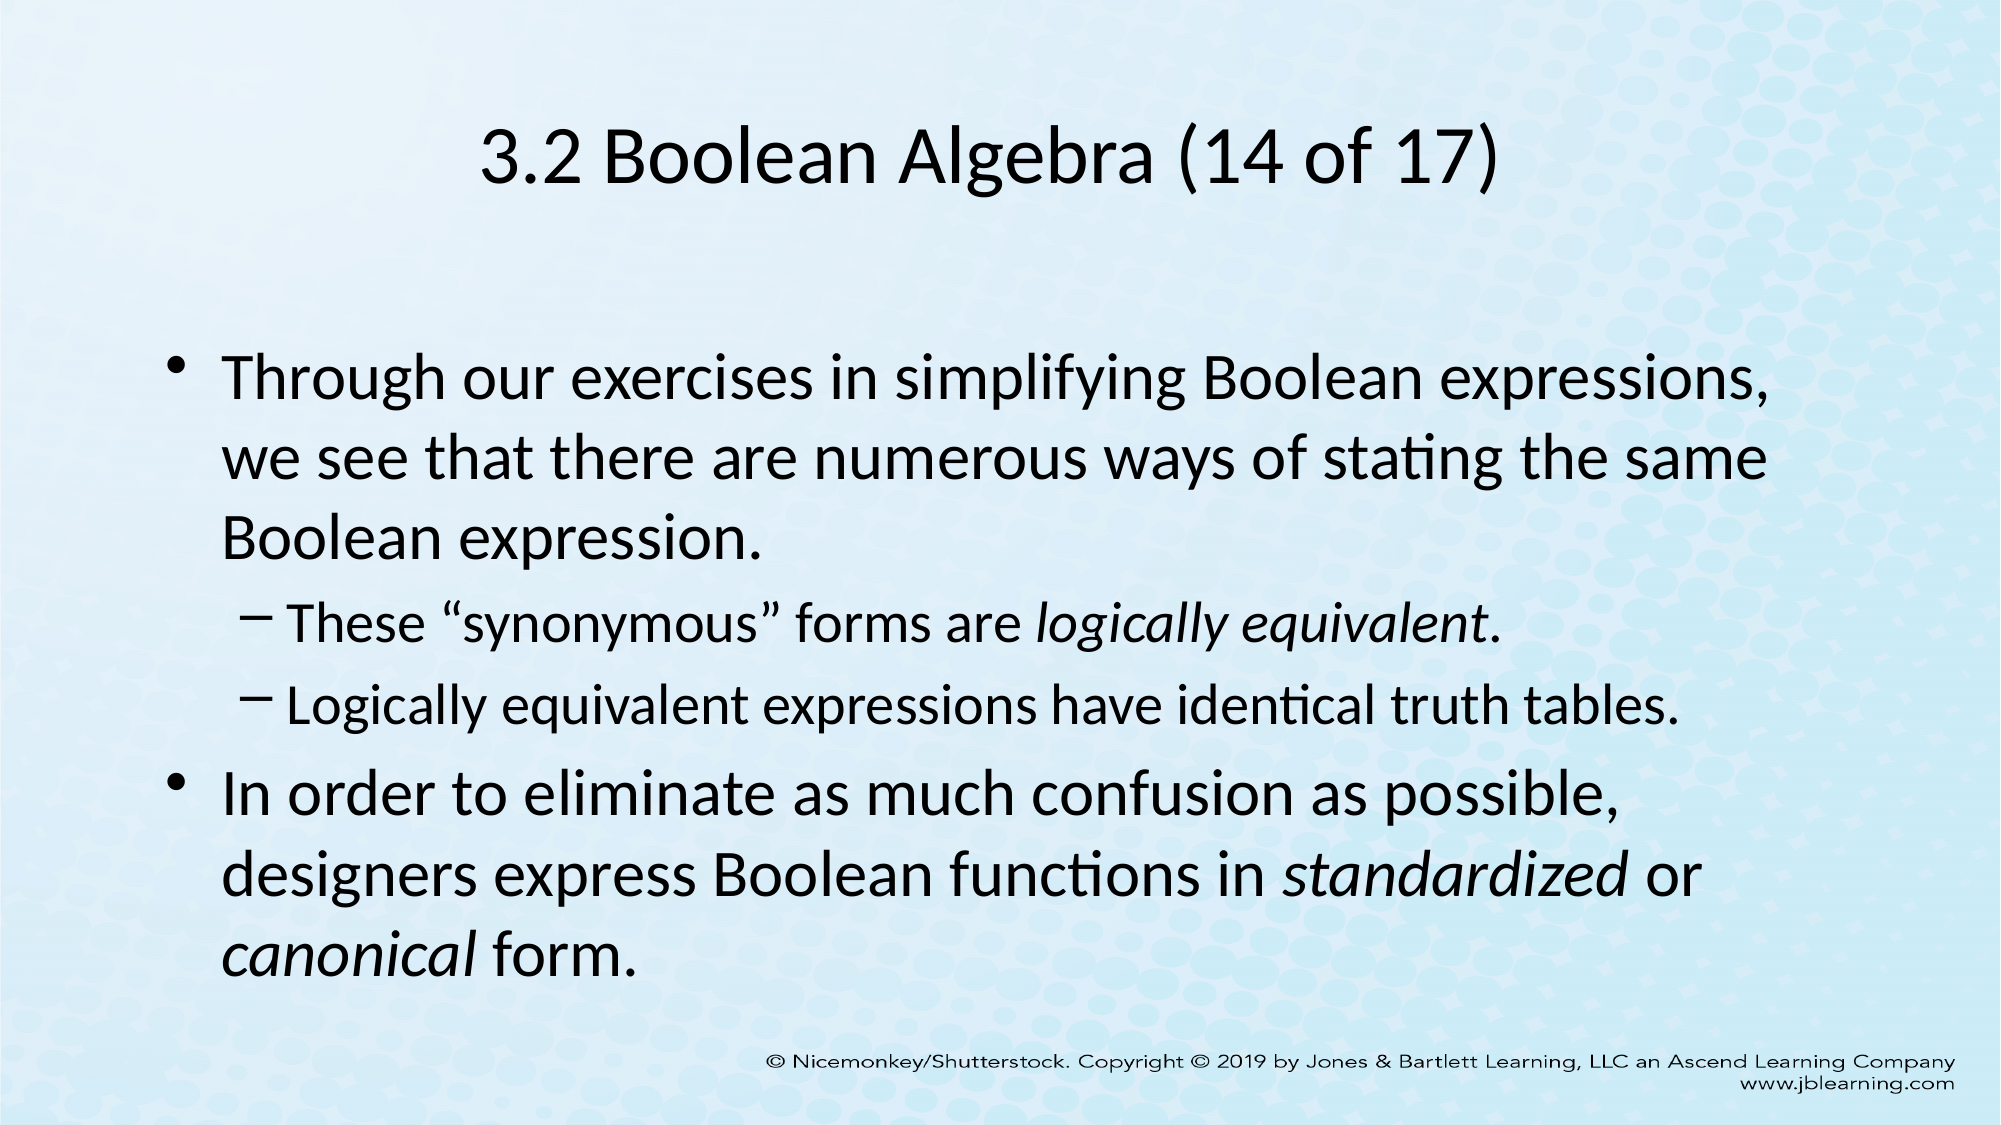

# 3.2 Boolean Algebra (14 of 17)
Through our exercises in simplifying Boolean expressions, we see that there are numerous ways of stating the same Boolean expression.
These “synonymous” forms are logically equivalent.
Logically equivalent expressions have identical truth tables.
In order to eliminate as much confusion as possible, designers express Boolean functions in standardized or canonical form.